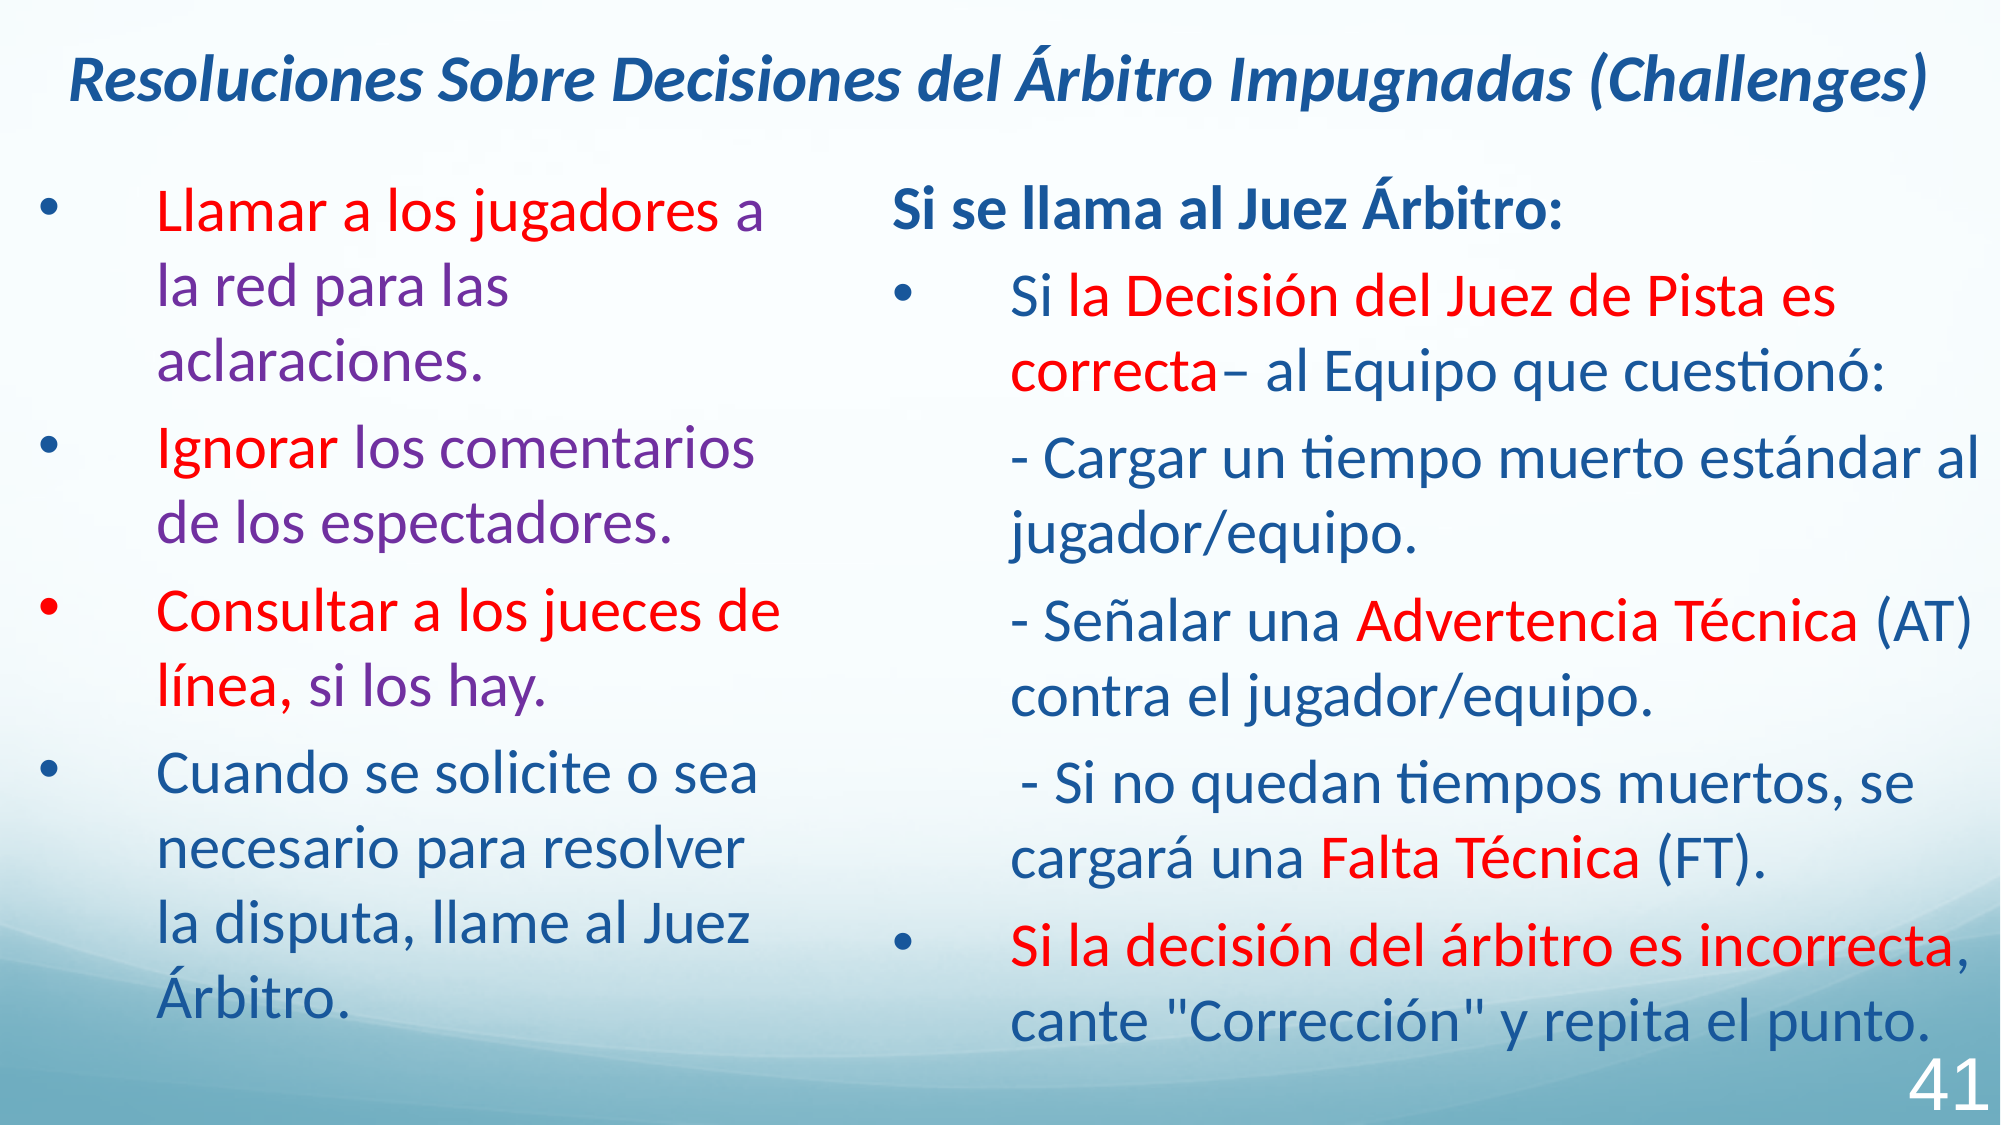

# Resoluciones Sobre Decisiones del Árbitro Impugnadas (Challenges)
Si se llama al Juez Árbitro:
Si la Decisión del Juez de Pista es correcta– al Equipo que cuestionó:
	- Cargar un tiempo muerto estándar al jugador/equipo.
	- Señalar una Advertencia Técnica (AT) contra el jugador/equipo.
         - Si no quedan tiempos muertos, se cargará una Falta Técnica (FT).
Si la decisión del árbitro es incorrecta, cante "Corrección" y repita el punto.
Llamar a los jugadores a la red para las aclaraciones.
Ignorar los comentarios de los espectadores.
Consultar a los jueces de línea, si los hay.
Cuando se solicite o sea necesario para resolver la disputa, llame al Juez Árbitro.
41